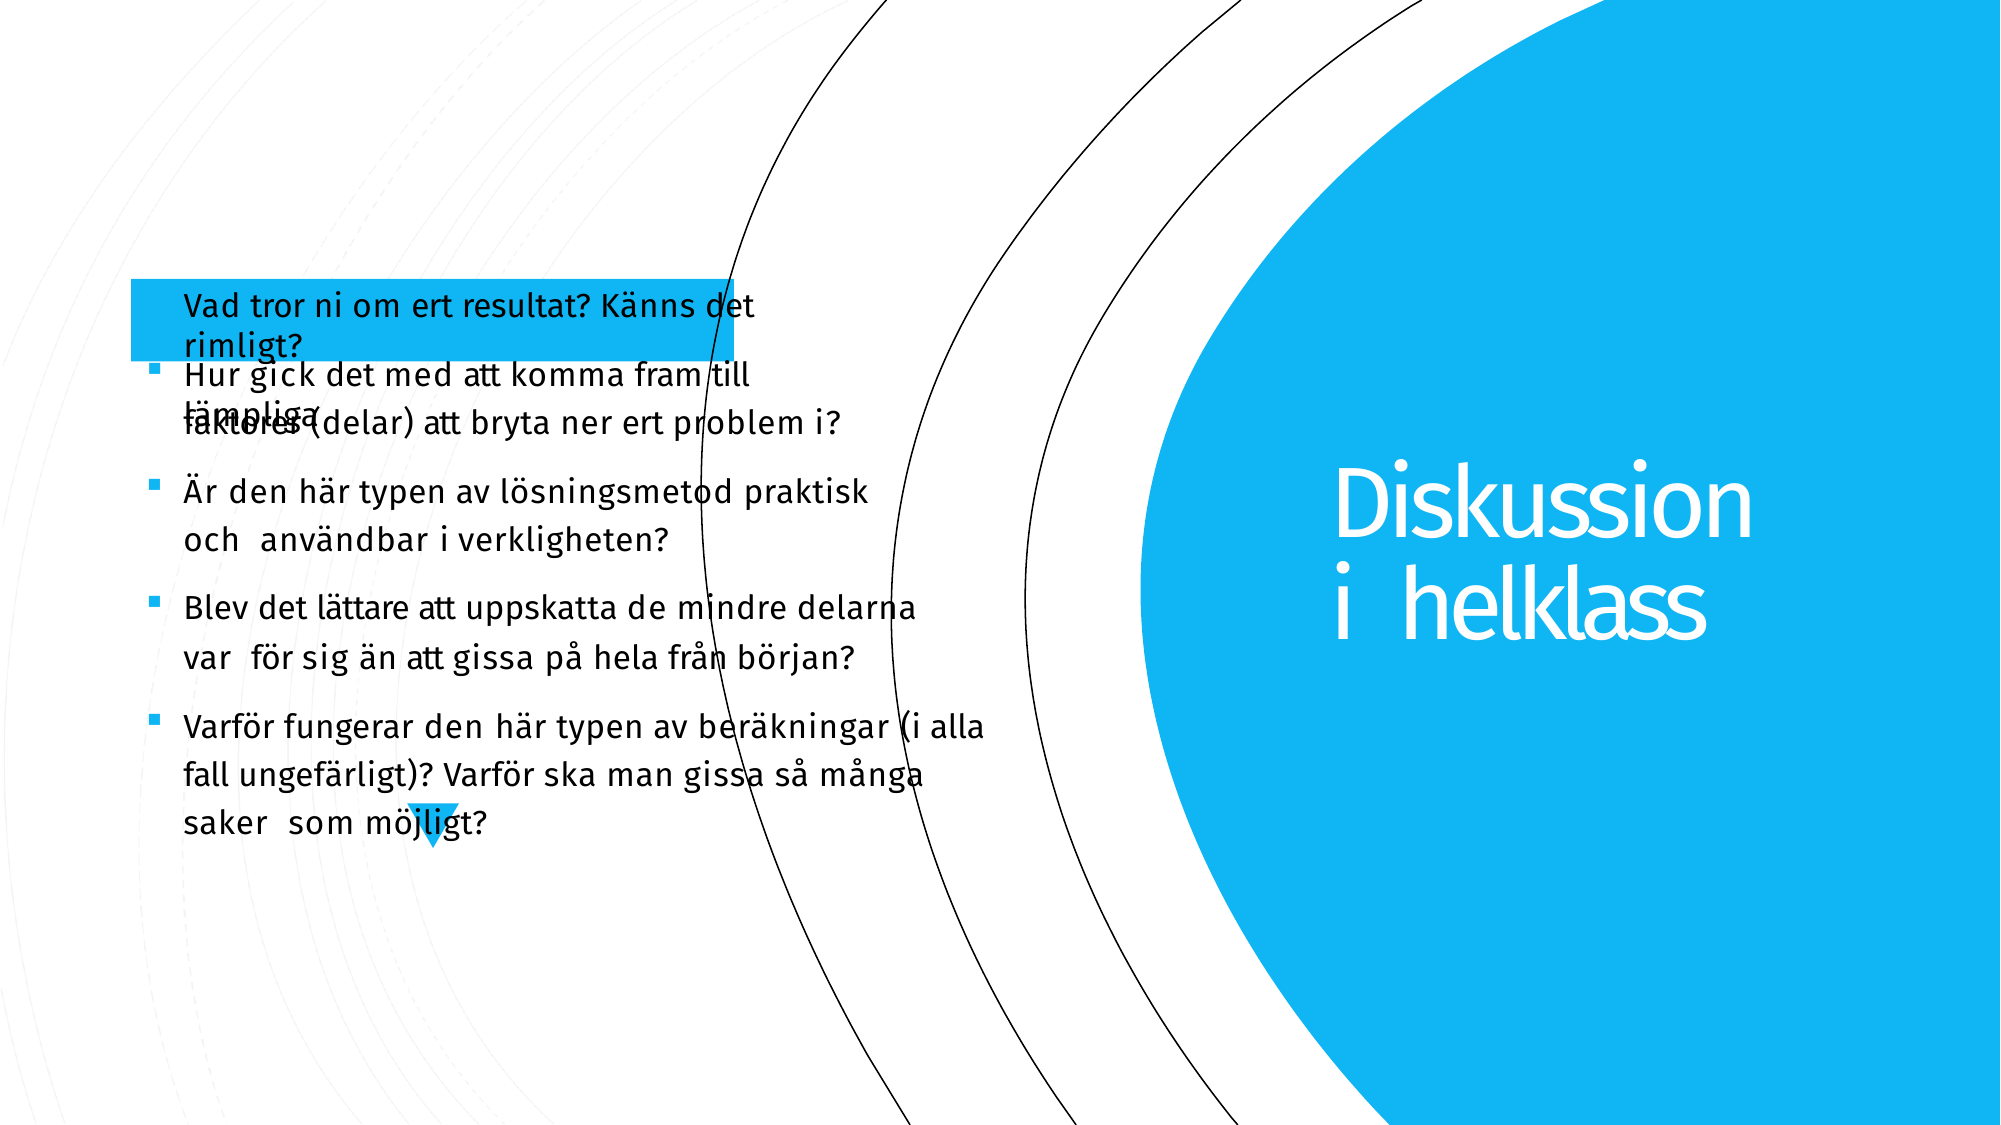

Vad tror ni om ert resultat? Känns det rimligt?
Hur gick det med att komma fram till lämpliga
faktorer (delar) att bryta ner ert problem i?
Är den här typen av lösningsmetod praktisk och  användbar i verkligheten?
Blev det lättare att uppskatta de mindre delarna var  för sig än att gissa på hela från början?
Varför fungerar den här typen av beräkningar (i alla  fall ungefärligt)? Varför ska man gissa så många saker  som möjligt?
Diskussion i  helklass